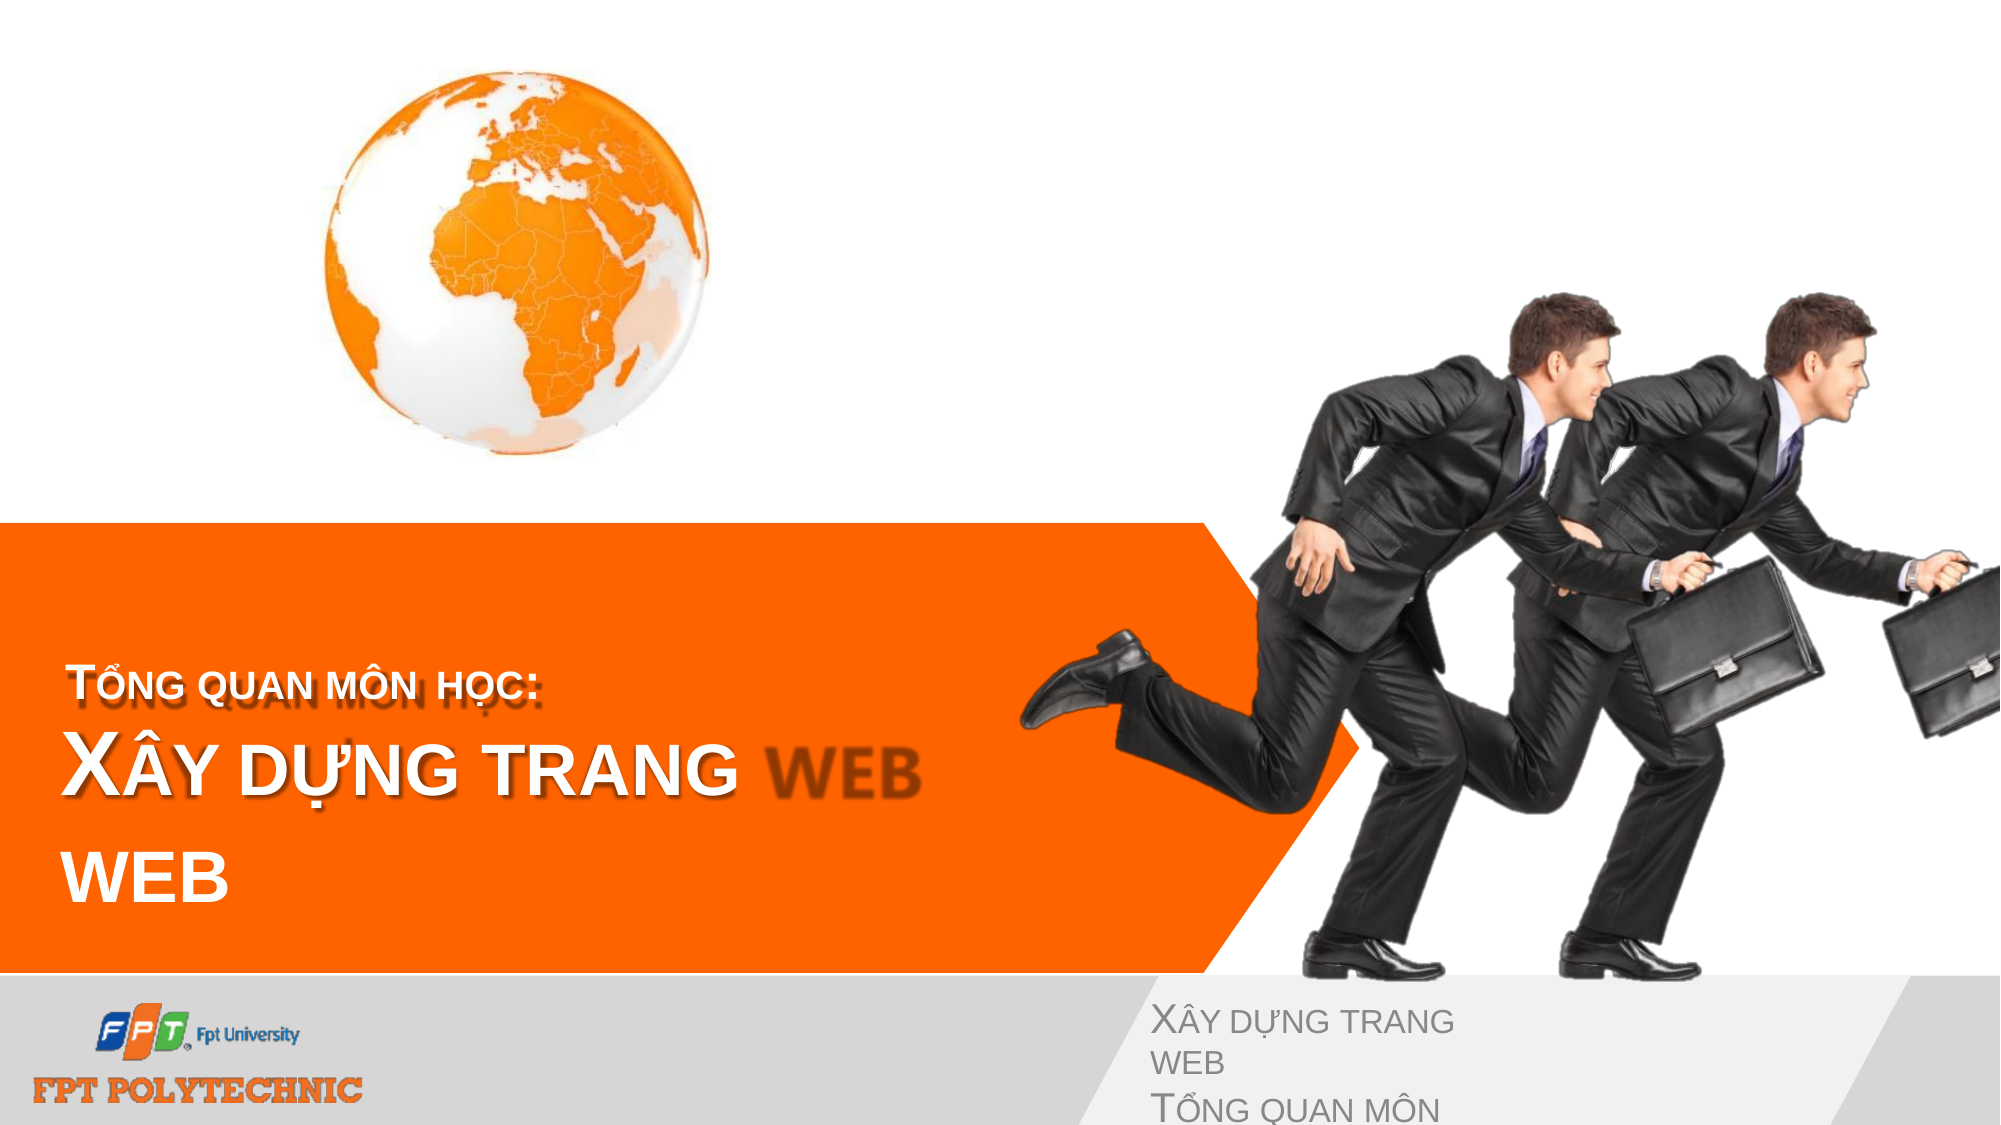

TỔNG QUAN MÔN HỌC:
XÂY DỰNG TRANG WEB

XÂY DỰNG TRANG WEB
TỔNG QUAN MÔN HỌC